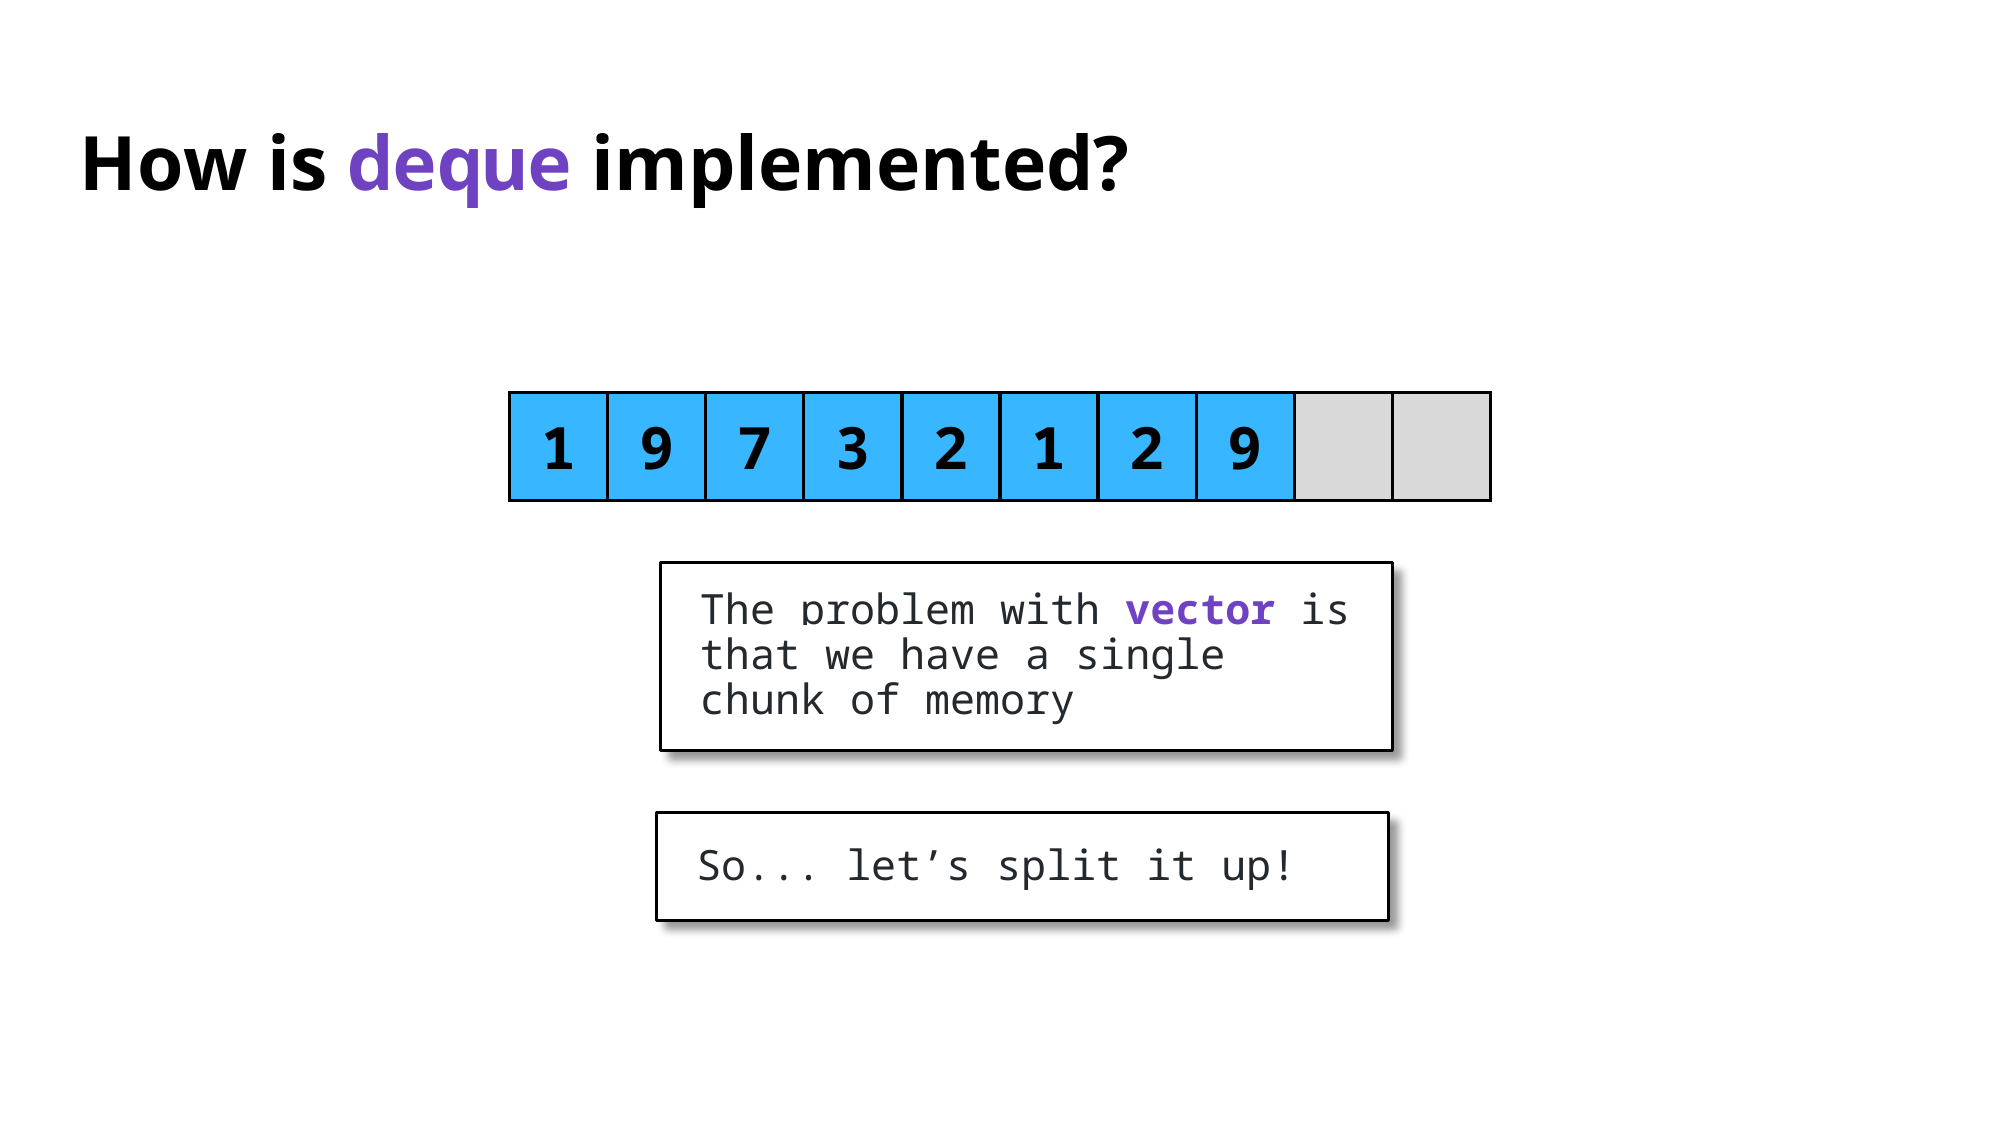

# How is deque implemented?
1
9
7
3
2
1
2
9

The problem with vector is that we have a single chunk of memory
So... let’s split it up!